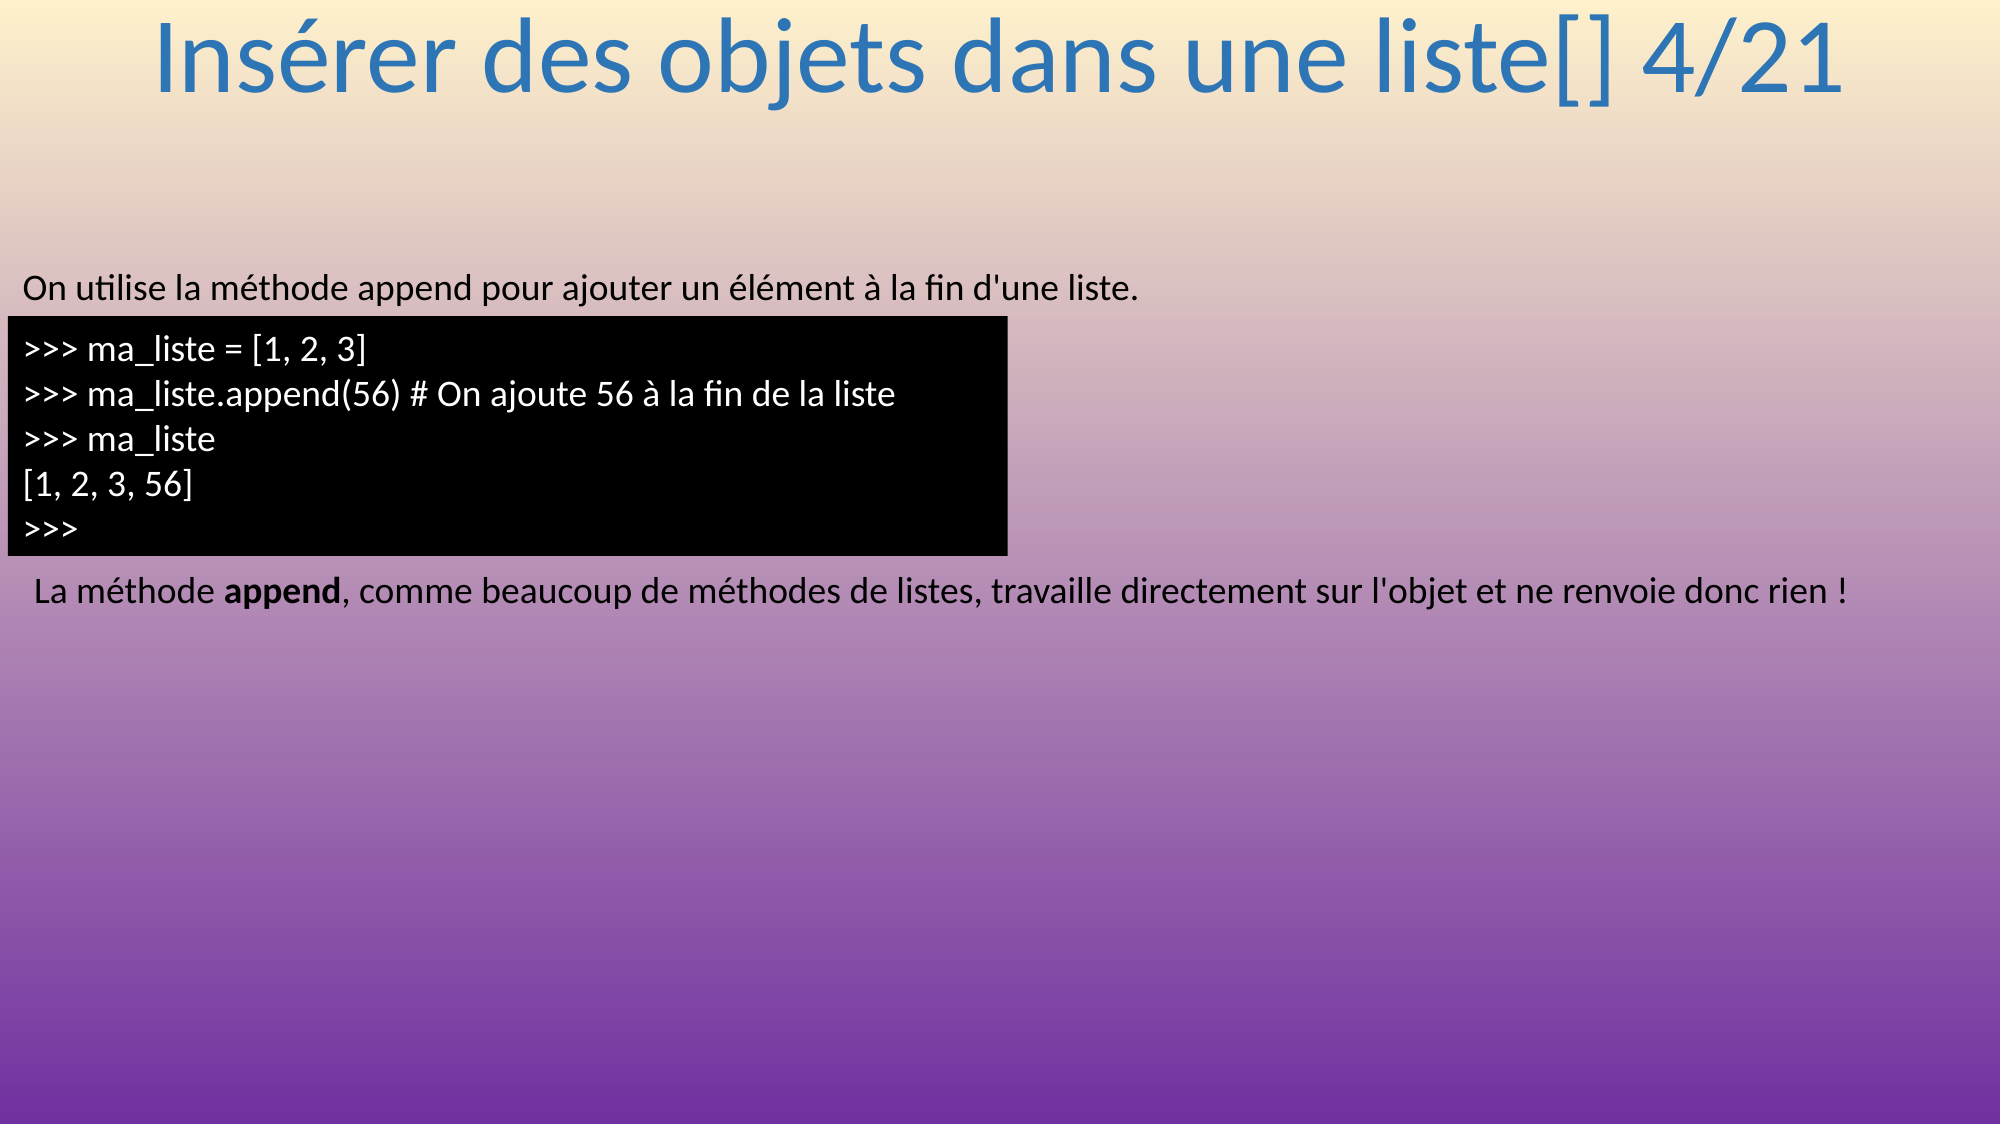

# Insérer des objets dans une liste[] 4/21

On utilise la méthode append pour ajouter un élément à la fin d'une liste.
>>> ma_liste = [1, 2, 3]
>>> ma_liste.append(56) # On ajoute 56 à la fin de la liste
>>> ma_liste
[1, 2, 3, 56]
>>>
La méthode append, comme beaucoup de méthodes de listes, travaille directement sur l'objet et ne renvoie donc rien !